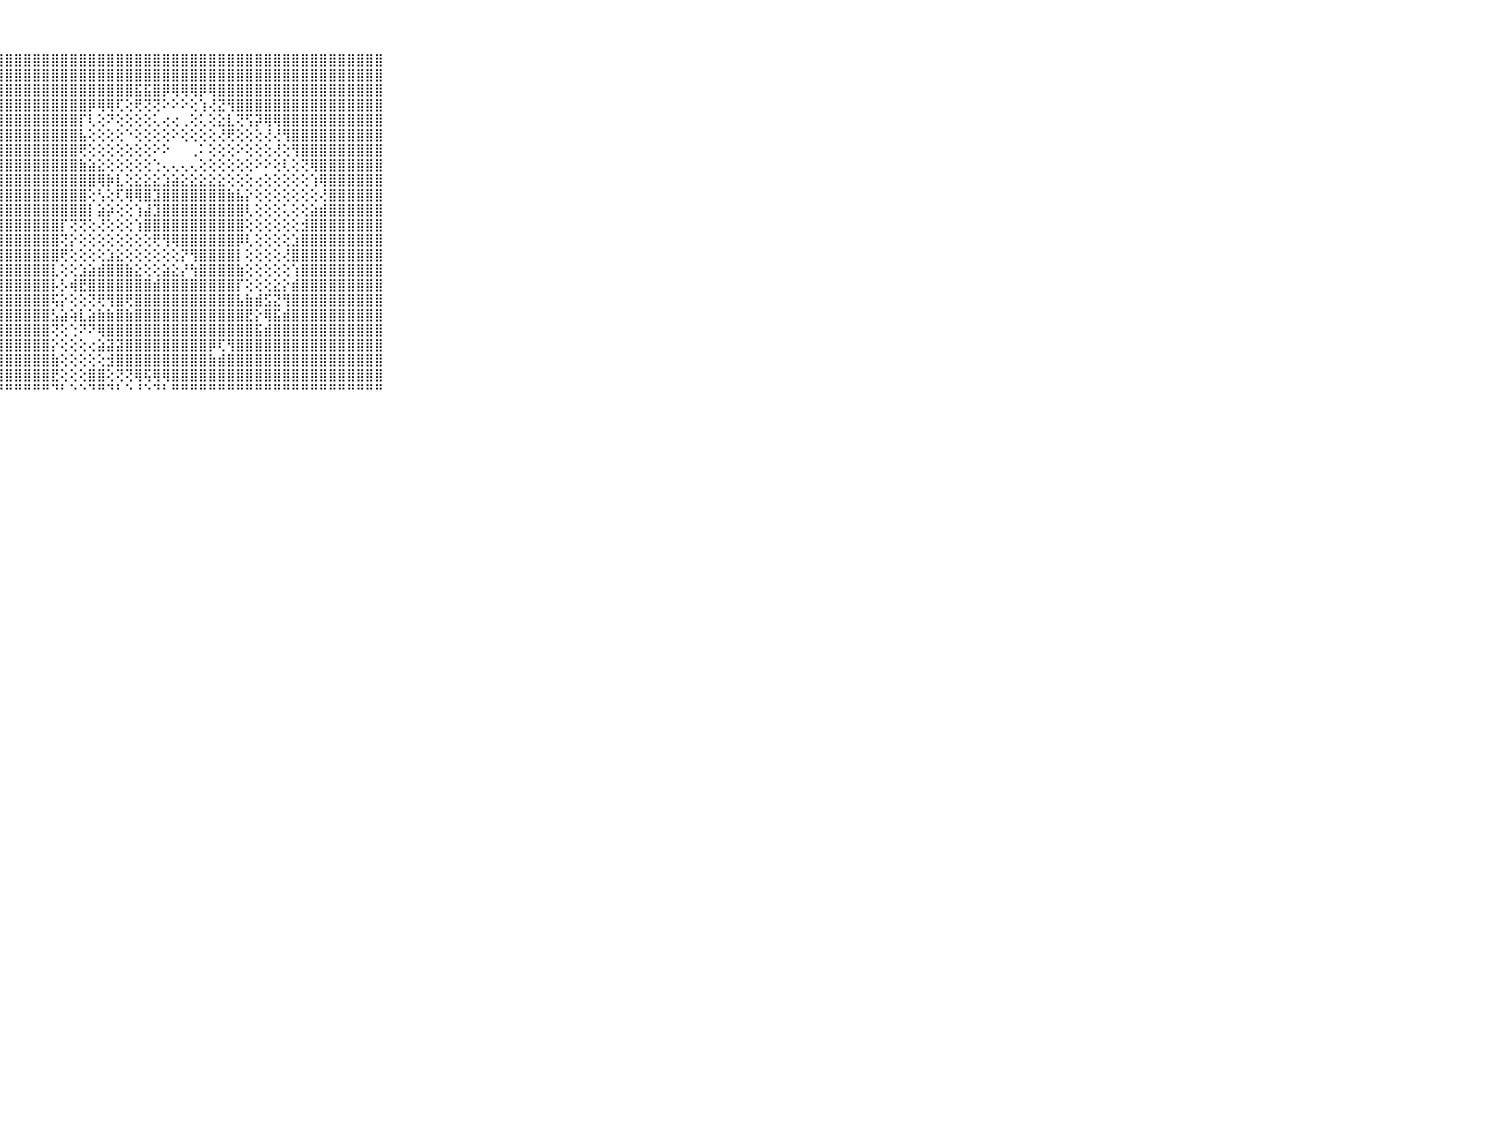

⠀⠀⠀⠀⠀⠀⠀⠀⠀⠀⠀⣿⣿⣿⣿⣿⣿⣿⣿⣿⣿⣿⣿⣿⣿⣿⣿⣿⣿⣿⣿⣿⣿⣿⣿⣿⣿⣿⣿⣿⣿⣿⣿⣿⣿⣿⣿⣿⣿⣿⣿⣿⣿⣿⣿⣿⣿⣿⣿⣿⣿⣿⣿⣿⣿⣿⣿⣿⣿⠀⠀⠀⠀⠀⠀⠀⠀⠀⠀⠀⠀
⠀⠀⠀⠀⠀⠀⠀⠀⠀⠀⠀⣿⣿⣿⣿⣿⣿⣿⣿⣿⣿⣿⣿⣿⣿⣿⣿⣿⣿⣿⣿⣿⣿⣿⣿⣿⣿⣿⣿⣿⣿⣿⣿⣿⣿⣿⣿⣿⣿⣿⣿⣿⣿⣿⣿⣿⣿⣿⣿⣿⣿⣿⣿⣿⣿⣿⣿⣿⣿⠀⠀⠀⠀⠀⠀⠀⠀⠀⠀⠀⠀
⠀⠀⠀⠀⠀⠀⠀⠀⠀⠀⠀⣿⣿⣿⣿⣿⣿⣿⣿⣿⣿⣿⣿⣿⣿⣿⣿⣿⣿⣿⣿⣿⣿⣿⣿⣿⣿⣿⣿⣿⣿⣿⣯⣯⣿⡿⢿⢿⢿⡿⢿⣿⣿⣿⣿⣿⣿⣿⣿⣿⣿⣿⣿⣿⣿⣿⣿⣿⣿⠀⠀⠀⠀⠀⠀⠀⠀⠀⠀⠀⠀
⠀⠀⠀⠀⠀⠀⠀⠀⠀⠀⠀⣿⣿⣿⣿⣿⣿⣿⣿⣿⣿⣿⣿⣿⣿⣿⣿⣿⣿⣿⣿⣿⣿⣿⣿⣿⣿⡿⢿⢿⢏⢕⢟⢝⢝⠕⠕⠕⢕⢱⢜⣝⢻⣿⣿⣿⣿⣿⣿⣿⣿⣿⣿⣿⣿⣿⣿⣿⣿⠀⠀⠀⠀⠀⠀⠀⠀⠀⠀⠀⠀
⠀⠀⠀⠀⠀⠀⠀⠀⠀⠀⠀⣿⣿⣿⣿⣿⣿⣿⣿⣿⣿⣿⣿⣿⣿⣿⣿⣿⣿⣿⣿⣿⣿⣿⣿⣿⡏⢇⢕⠝⢕⢕⢕⢕⢅⢔⢔⢀⢕⢅⢕⣕⣇⢝⢫⡽⢿⢿⣿⣿⣿⣿⣿⣿⣿⣿⣿⣿⣿⠀⠀⠀⠀⠀⠀⠀⠀⠀⠀⠀⠀
⠀⠀⠀⠀⠀⠀⠀⠀⠀⠀⠀⣿⣿⣿⣿⣿⣿⣿⣿⣿⣿⣿⣿⣿⣿⣿⣿⣿⣿⣿⣿⣿⣿⣿⣿⣿⣧⢕⢕⢕⢕⠑⢕⢕⢕⢕⠕⢕⢕⢕⢕⢜⢟⢕⢕⢕⢜⢜⢻⣿⣿⣿⣿⣿⣿⣿⣿⣿⣿⠀⠀⠀⠀⠀⠀⠀⠀⠀⠀⠀⠀
⠀⠀⠀⠀⠀⠀⠀⠀⠀⠀⠀⣿⣿⣿⣿⣿⣿⣿⣿⣿⣿⣿⣿⣿⣿⣿⣿⣿⣿⣿⣿⣿⣿⣿⣿⣿⢟⢕⢕⢕⢕⢕⢕⢕⠕⠕⠀⠀⢀⠅⢕⢕⢕⠕⢕⢕⢕⢜⢕⢻⣿⣿⣿⣿⣿⣿⣿⣿⣿⠀⠀⠀⠀⠀⠀⠀⠀⠀⠀⠀⠀
⠀⠀⠀⠀⠀⠀⠀⠀⠀⠀⠀⣿⣿⣿⣿⣿⣿⣿⣿⣿⣿⣿⣿⣿⣿⣿⣿⣿⣿⣿⣿⣿⣿⣿⣿⣿⣷⣵⣕⢕⢕⢕⢕⢕⢑⢄⢄⢄⢄⢕⢕⢕⢕⢕⢕⠕⠕⢕⢇⢕⢝⢿⣿⣿⣿⣿⣿⣿⣿⠀⠀⠀⠀⠀⠀⠀⠀⠀⠀⠀⠀
⠀⠀⠀⠀⠀⠀⠀⠀⠀⠀⠀⣿⣿⣿⣿⣿⣿⣿⣿⣿⣿⣿⣿⣿⣿⣿⣿⣿⣿⣿⣿⣿⣿⣿⣿⣿⣿⣿⢿⡷⣇⢕⣕⣕⣕⣱⣵⣕⣕⣕⣕⣕⢕⢕⢕⢔⢕⢕⢕⢕⢕⢱⢿⣿⣿⣿⣿⣿⣿⠀⠀⠀⠀⠀⠀⠀⠀⠀⠀⠀⠀
⠀⠀⠀⠀⠀⠀⠀⠀⠀⠀⠀⣿⣿⣿⣿⣿⣿⣿⣿⣿⣿⣿⣿⣿⣿⣿⣿⣿⣿⣿⣿⣿⣿⣿⣿⣿⣿⢕⢣⢕⢏⢿⢿⣿⣹⣿⣿⣿⣿⣿⣿⣿⣷⣧⡕⢕⢕⢕⢕⢕⢕⢕⢜⣿⣿⣿⣿⣿⣿⠀⠀⠀⠀⠀⠀⠀⠀⠀⠀⠀⠀
⠀⠀⠀⠀⠀⠀⠀⠀⠀⠀⠀⣿⣿⣿⣿⣿⣿⣿⣿⣿⣿⣿⣿⣿⣿⣿⣿⣿⣿⣿⣿⣿⣿⣿⣿⣿⣿⡇⣵⡵⢕⢕⢱⣼⣹⣿⣿⣿⣿⣿⣿⣿⣿⣿⢇⢕⢕⢕⢅⢕⢕⣵⣾⣿⣿⣿⣿⣿⣿⠀⠀⠀⠀⠀⠀⠀⠀⠀⠀⠀⠀
⠀⠀⠀⠀⠀⠀⠀⠀⠀⠀⠀⣿⣿⣿⣿⣿⣿⣿⣿⣿⣿⣿⣿⣿⣿⣿⣿⣿⣿⣿⣿⣿⣿⣿⡏⢝⢝⢕⢜⢕⢕⢕⢱⣿⣿⣿⣿⣿⣿⣿⣿⣿⣿⣿⢕⢕⢕⢕⢕⢕⣺⣿⣿⣿⣿⣿⣿⣿⣿⠀⠀⠀⠀⠀⠀⠀⠀⠀⠀⠀⠀
⠀⠀⠀⠀⠀⠀⠀⠀⠀⠀⠀⣿⣿⣿⣿⣿⣿⣿⣿⣿⣿⣿⣿⣿⣿⣿⣿⣿⣿⣿⣿⣿⣿⣿⢝⡕⢕⢕⢕⢕⢕⢕⢕⢕⢟⢻⢿⣿⣿⣿⣿⣿⣿⡿⢇⢕⢕⢕⢕⣱⣿⣿⣿⣿⣿⣿⣿⣿⣿⠀⠀⠀⠀⠀⠀⠀⠀⠀⠀⠀⠀
⠀⠀⠀⠀⠀⠀⠀⠀⠀⠀⠀⣿⣿⣿⣿⣿⣿⣿⣿⣿⣿⣿⣿⣿⣿⣿⣿⣿⣿⣿⣿⣿⣿⣿⢟⢕⢕⢕⢕⣱⣕⢕⢕⢕⢕⢕⢕⡝⢻⣿⣿⣿⣿⡇⢕⢕⢕⢕⢜⣿⣿⣿⣿⣿⣿⣿⣿⣿⣿⠀⠀⠀⠀⠀⠀⠀⠀⠀⠀⠀⠀
⠀⠀⠀⠀⠀⠀⠀⠀⠀⠀⠀⣿⣿⣿⣿⣿⣿⣿⣿⣿⣿⣿⣿⣿⣿⣿⣿⣿⣿⣿⣿⣿⣿⣇⢕⢕⣱⣵⣾⣿⣿⣷⣕⢕⢕⣵⣕⡜⢳⣿⣿⣿⣿⣷⢕⢕⢕⢕⢕⢱⣿⣿⣿⣿⣿⣿⣿⣿⣿⠀⠀⠀⠀⠀⠀⠀⠀⠀⠀⠀⠀
⠀⠀⠀⠀⠀⠀⠀⠀⠀⠀⠀⣿⣿⣿⣿⣿⣿⣿⣿⣿⣿⣿⣿⣿⣿⣿⣿⣿⣿⣿⣿⣿⣿⡧⡣⢾⣟⣿⣿⣿⣿⣿⣿⣿⣾⣿⣿⣿⣿⣿⣿⣿⣿⡏⢕⢕⢕⣕⡕⣾⣿⣿⣿⣿⣿⣿⣿⣿⣿⠀⠀⠀⠀⠀⠀⠀⠀⠀⠀⠀⠀
⠀⠀⠀⠀⠀⠀⠀⠀⠀⠀⠀⣿⣿⣿⣿⣿⣿⣿⣿⣿⣿⣿⣿⣿⣿⣿⣿⣿⣿⣿⣿⣿⣿⢯⡕⢕⢕⢝⢟⢻⣿⢟⣿⣿⣿⣿⣿⣿⣿⣿⣿⣿⣿⣧⣷⣾⣫⣝⢻⣿⣿⣿⣿⣿⣿⣿⣿⣿⣿⠀⠀⠀⠀⠀⠀⠀⠀⠀⠀⠀⠀
⠀⠀⠀⠀⠀⠀⠀⠀⠀⠀⠀⣿⣿⣿⣿⣿⣿⣿⣿⣿⣿⣿⣿⣿⣿⣿⣿⣿⣿⣿⣿⣿⣿⣣⣵⢵⣇⣵⣷⣷⣿⣷⣿⣿⣿⣿⣿⣿⣿⣿⣿⣿⣿⣿⣟⡕⢿⣯⣾⣿⣿⣿⣿⣿⣿⣿⣿⣿⣿⠀⠀⠀⠀⠀⠀⠀⠀⠀⠀⠀⠀
⠀⠀⠀⠀⠀⠀⠀⠀⠀⠀⠀⣿⣿⣿⣿⣿⣿⣿⣿⣿⣿⣿⣿⣿⣿⣿⣿⣿⣿⣿⣿⣿⣿⢝⢕⢑⠝⠝⢿⣿⣿⣿⣿⣿⣿⣿⣿⣿⣿⣿⣿⣿⣿⣿⣿⣯⣾⣿⣿⣿⣿⣿⣿⣿⣿⣿⣿⣿⣿⠀⠀⠀⠀⠀⠀⠀⠀⠀⠀⠀⠀
⠀⠀⠀⠀⠀⠀⠀⠀⠀⠀⠀⣿⣿⣿⣿⣿⣿⣿⣿⣿⣿⣿⣿⣿⣿⣿⣿⣿⣿⣿⣿⣿⣿⡕⢕⢕⢕⢔⣵⣽⣽⣿⣿⣿⣿⣿⣿⣿⣿⣿⡿⢏⢻⣿⣿⣿⣿⣿⣿⣿⣿⣿⣿⣿⣿⣿⣿⣿⣿⠀⠀⠀⠀⠀⠀⠀⠀⠀⠀⠀⠀
⠀⠀⠀⠀⠀⠀⠀⠀⠀⠀⠀⣿⣿⣿⣿⣿⣿⣿⣿⣿⣿⣿⣿⣿⣿⣿⣿⣿⣿⣿⣿⣿⣿⣷⢕⢕⢕⢕⢕⣺⣿⣿⣿⣿⣿⣿⣿⣿⣿⣿⣷⣾⣿⣿⣿⣿⣿⣿⣿⣿⣿⣿⣿⣿⣿⣿⣿⣿⣿⠀⠀⠀⠀⠀⠀⠀⠀⠀⠀⠀⠀
⠀⠀⠀⠀⠀⠀⠀⠀⠀⠀⠀⣿⣿⣿⣿⣿⣿⣿⣿⣿⣿⣿⣿⣿⣿⣿⣿⣿⣿⣿⣿⣿⣿⣟⢕⢕⢕⣿⣿⢕⢝⢝⢿⢯⢿⢿⣿⣿⣿⣿⣿⣿⣿⣿⣿⣿⣿⣿⣿⣿⣿⣿⣿⣿⣿⣿⣿⣿⣿⠀⠀⠀⠀⠀⠀⠀⠀⠀⠀⠀⠀
⠀⠀⠀⠀⠀⠀⠀⠀⠀⠀⠀⠛⠛⠛⠛⠛⠛⠛⠛⠛⠛⠛⠛⠛⠛⠛⠛⠛⠛⠛⠛⠛⠛⠙⠃⠑⠑⠙⠛⠙⠃⠑⠘⠑⠙⠃⠛⠛⠛⠛⠛⠛⠛⠛⠛⠛⠛⠛⠛⠛⠛⠛⠛⠛⠛⠛⠛⠛⠛⠀⠀⠀⠀⠀⠀⠀⠀⠀⠀⠀⠀